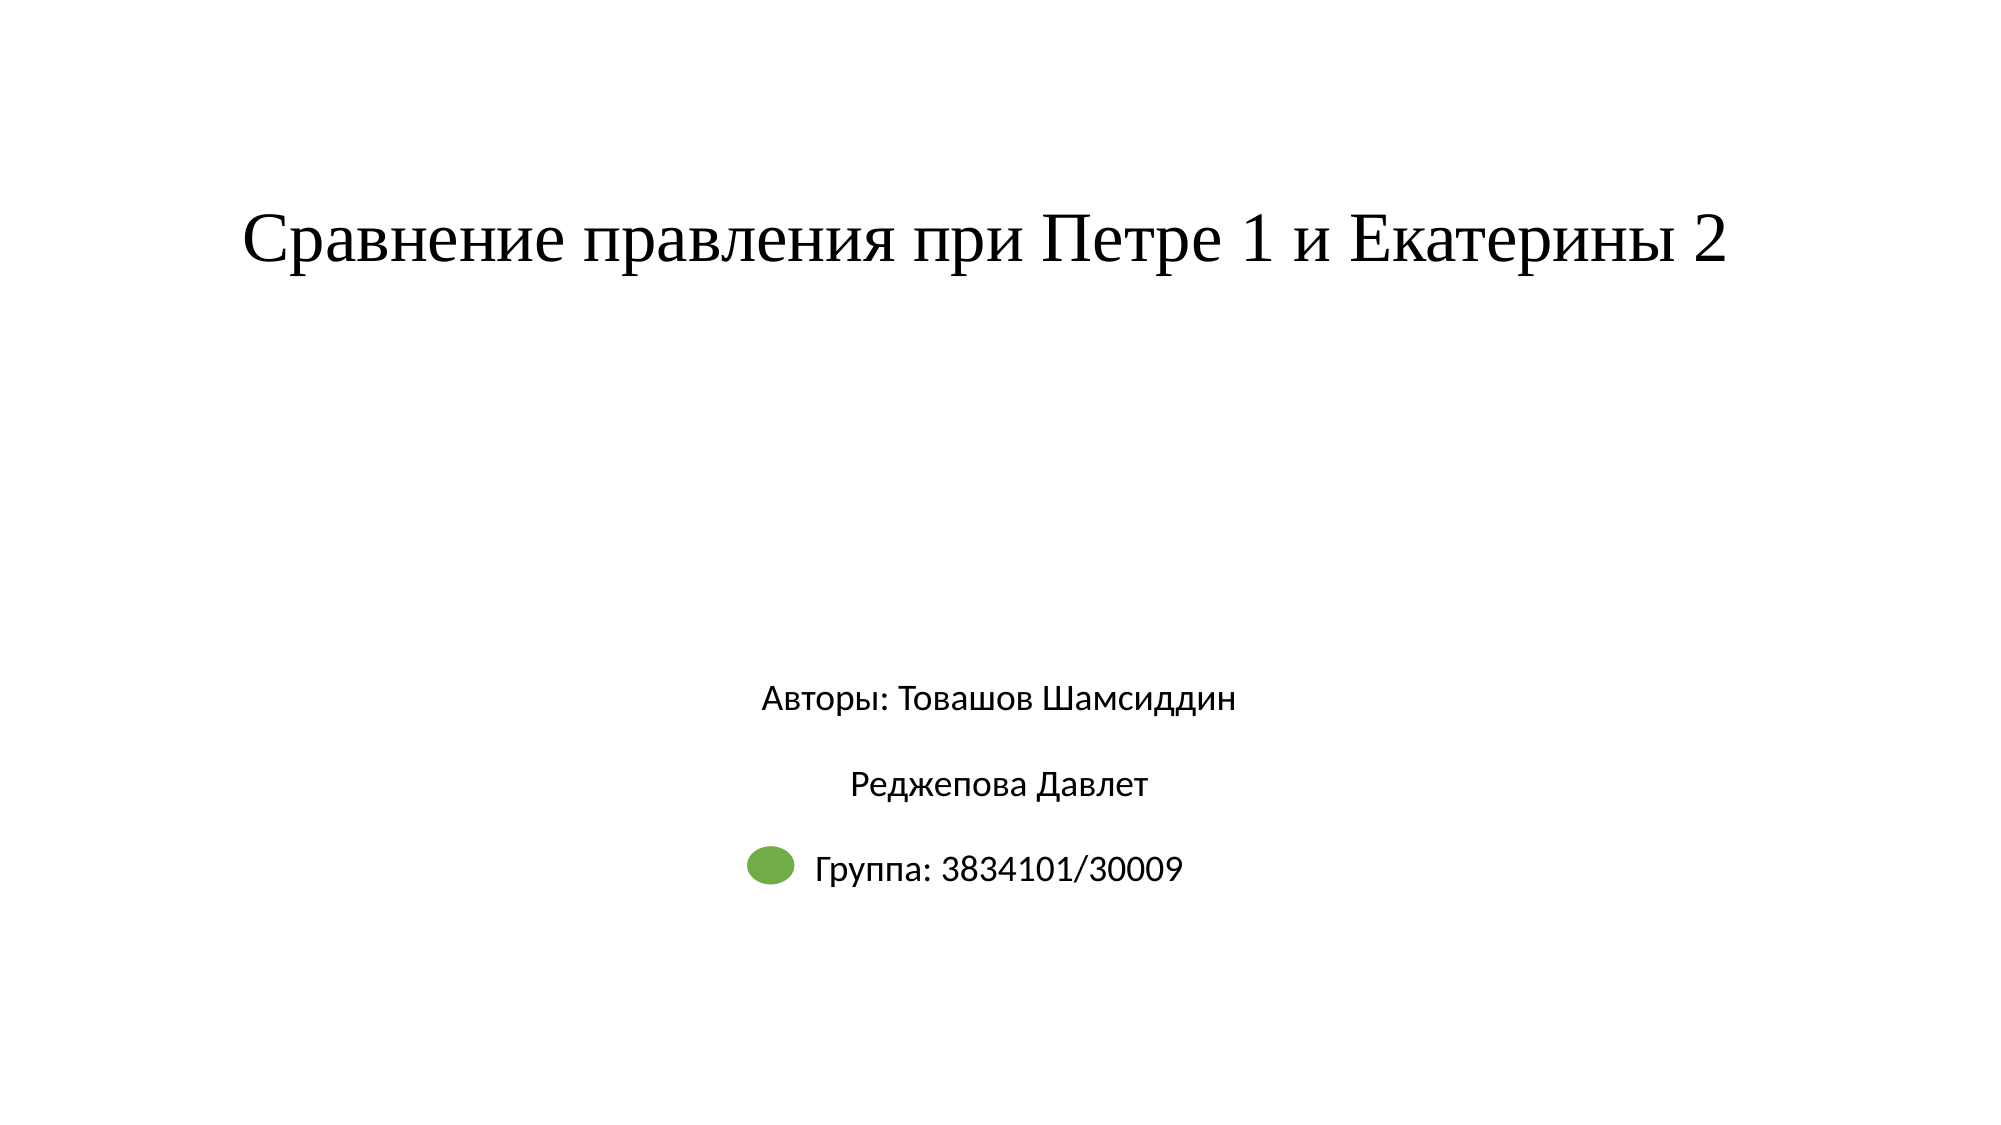

# Сравнение правления при Петре 1 и Екатерины 2
Авторы: Товашов Шамсиддин
Реджепова Давлет
Группа: 3834101/30009